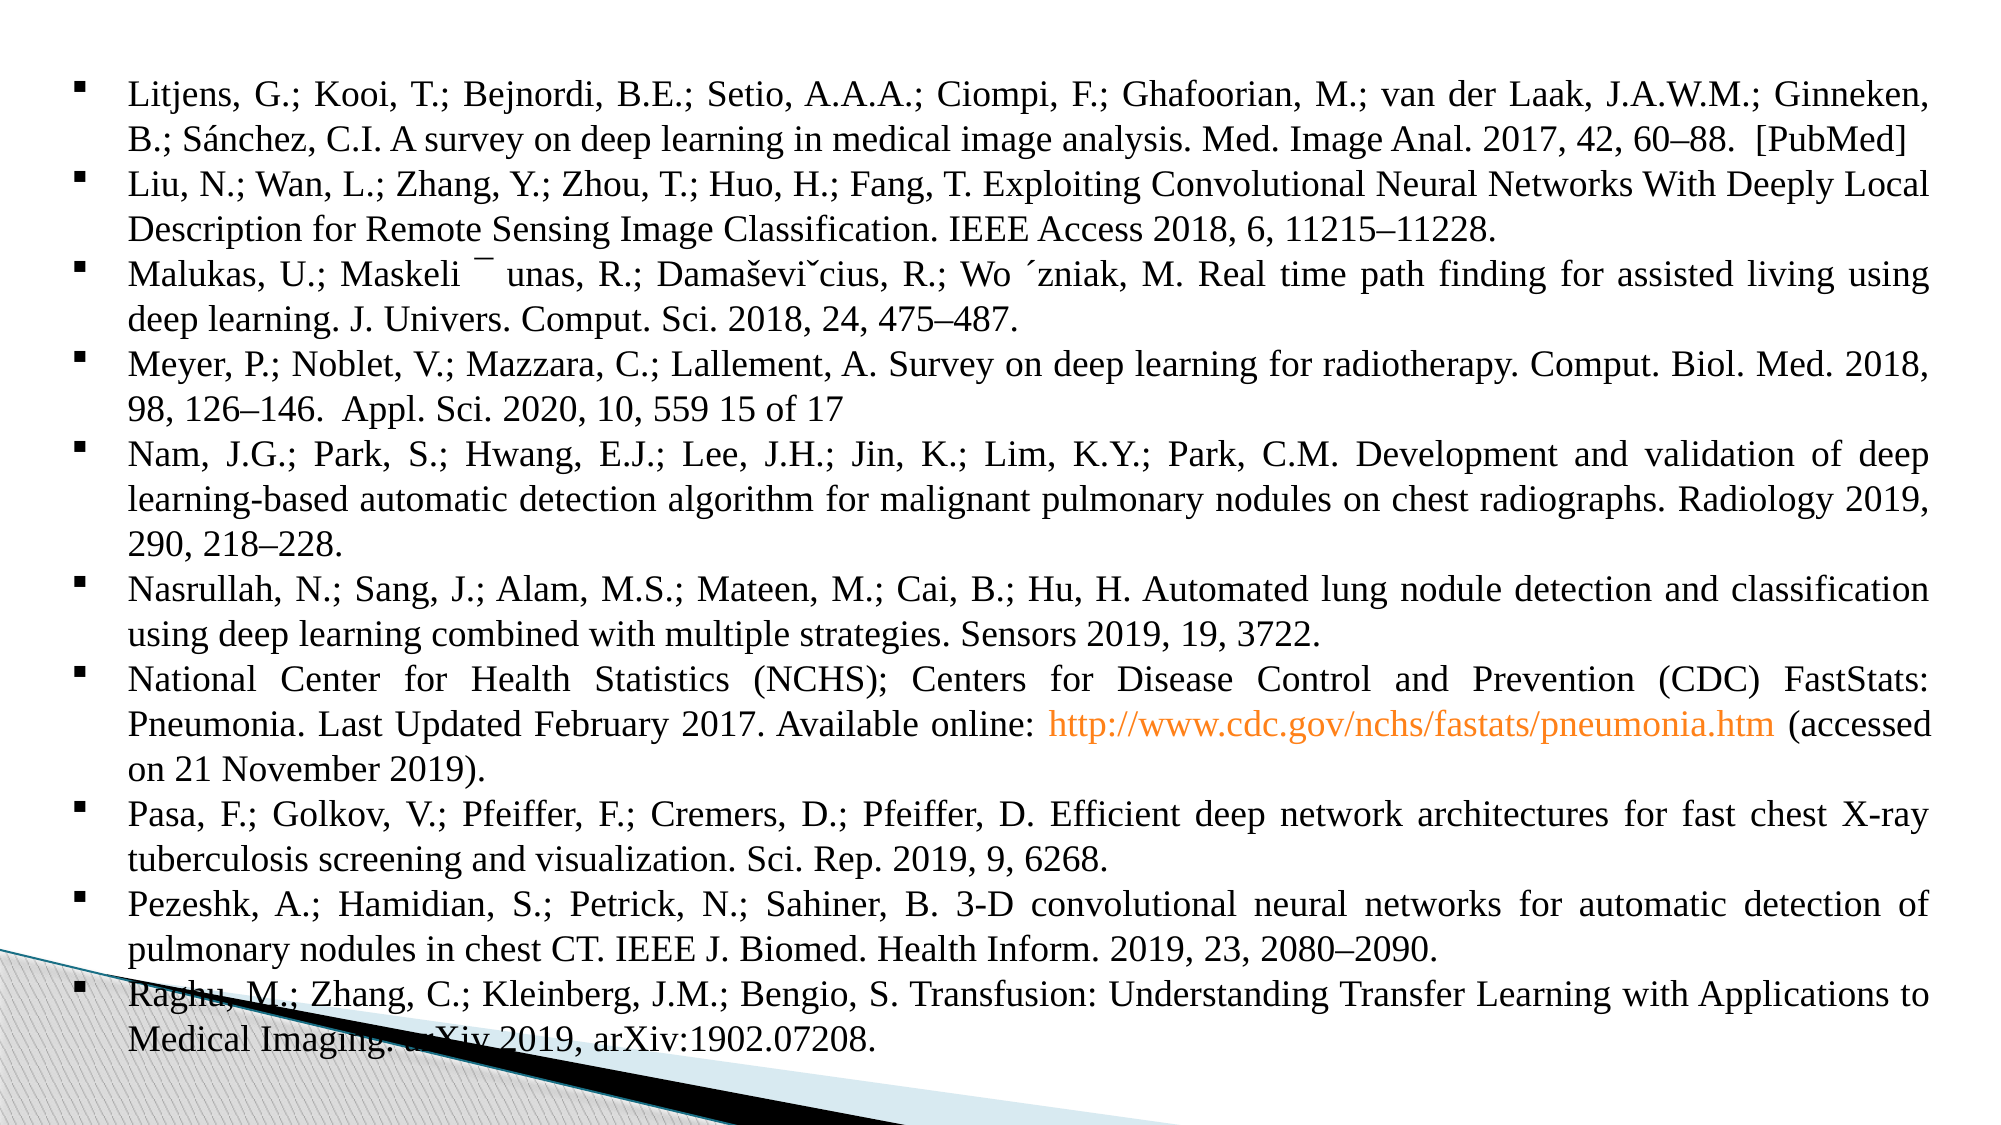

Litjens, G.; Kooi, T.; Bejnordi, B.E.; Setio, A.A.A.; Ciompi, F.; Ghafoorian, M.; van der Laak, J.A.W.M.; Ginneken, B.; Sánchez, C.I. A survey on deep learning in medical image analysis. Med. Image Anal. 2017, 42, 60–88.  [PubMed]
Liu, N.; Wan, L.; Zhang, Y.; Zhou, T.; Huo, H.; Fang, T. Exploiting Convolutional Neural Networks With Deeply Local Description for Remote Sensing Image Classification. IEEE Access 2018, 6, 11215–11228.
Malukas, U.; Maskeli ¯ unas, R.; Damaševiˇcius, R.; Wo ´zniak, M. Real time path finding for assisted living using deep learning. J. Univers. Comput. Sci. 2018, 24, 475–487.
Meyer, P.; Noblet, V.; Mazzara, C.; Lallement, A. Survey on deep learning for radiotherapy. Comput. Biol. Med. 2018, 98, 126–146.  Appl. Sci. 2020, 10, 559 15 of 17
Nam, J.G.; Park, S.; Hwang, E.J.; Lee, J.H.; Jin, K.; Lim, K.Y.; Park, C.M. Development and validation of deep learning-based automatic detection algorithm for malignant pulmonary nodules on chest radiographs. Radiology 2019, 290, 218–228.
Nasrullah, N.; Sang, J.; Alam, M.S.; Mateen, M.; Cai, B.; Hu, H. Automated lung nodule detection and classification using deep learning combined with multiple strategies. Sensors 2019, 19, 3722.
National Center for Health Statistics (NCHS); Centers for Disease Control and Prevention (CDC) FastStats: Pneumonia. Last Updated February 2017. Available online: http://www.cdc.gov/nchs/fastats/pneumonia.htm (accessed on 21 November 2019).
Pasa, F.; Golkov, V.; Pfeiffer, F.; Cremers, D.; Pfeiffer, D. Efficient deep network architectures for fast chest X-ray tuberculosis screening and visualization. Sci. Rep. 2019, 9, 6268.
Pezeshk, A.; Hamidian, S.; Petrick, N.; Sahiner, B. 3-D convolutional neural networks for automatic detection of pulmonary nodules in chest CT. IEEE J. Biomed. Health Inform. 2019, 23, 2080–2090.
Raghu, M.; Zhang, C.; Kleinberg, J.M.; Bengio, S. Transfusion: Understanding Transfer Learning with Applications to Medical Imaging. arXiv 2019, arXiv:1902.07208.